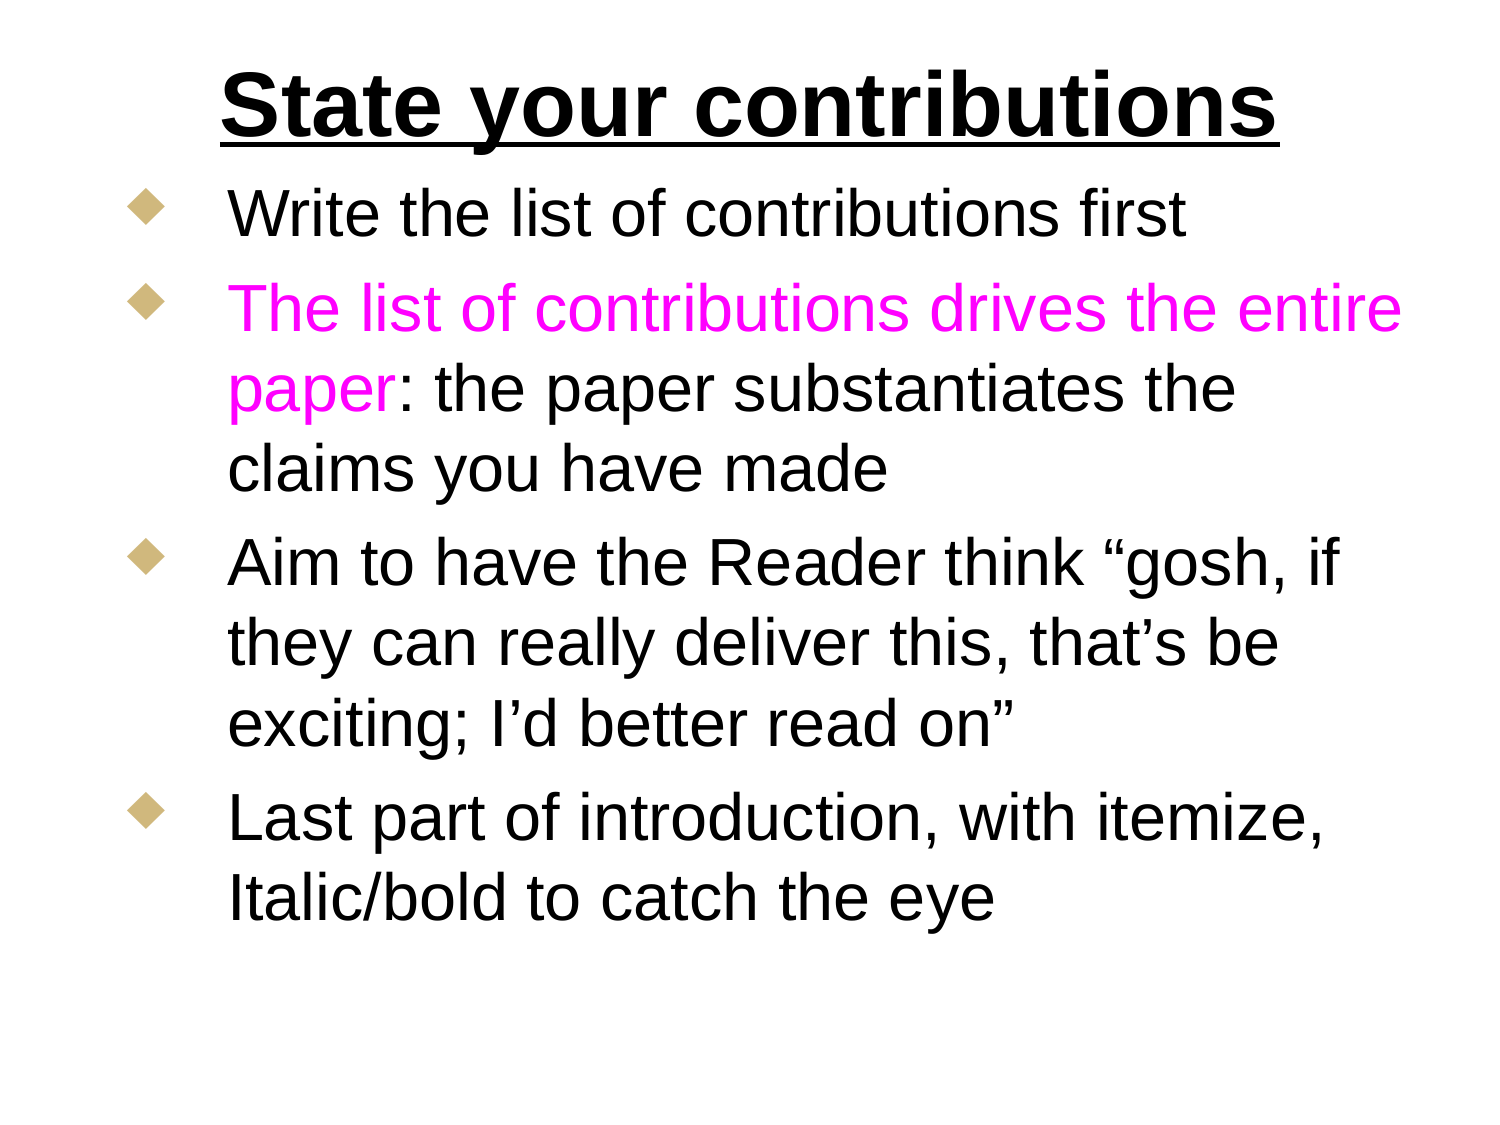

State your contributions
Write the list of contributions first
The list of contributions drives the entire paper: the paper substantiates the claims you have made
Aim to have the Reader think “gosh, if they can really deliver this, that’s be exciting; I’d better read on”
Last part of introduction, with itemize, Italic/bold to catch the eye